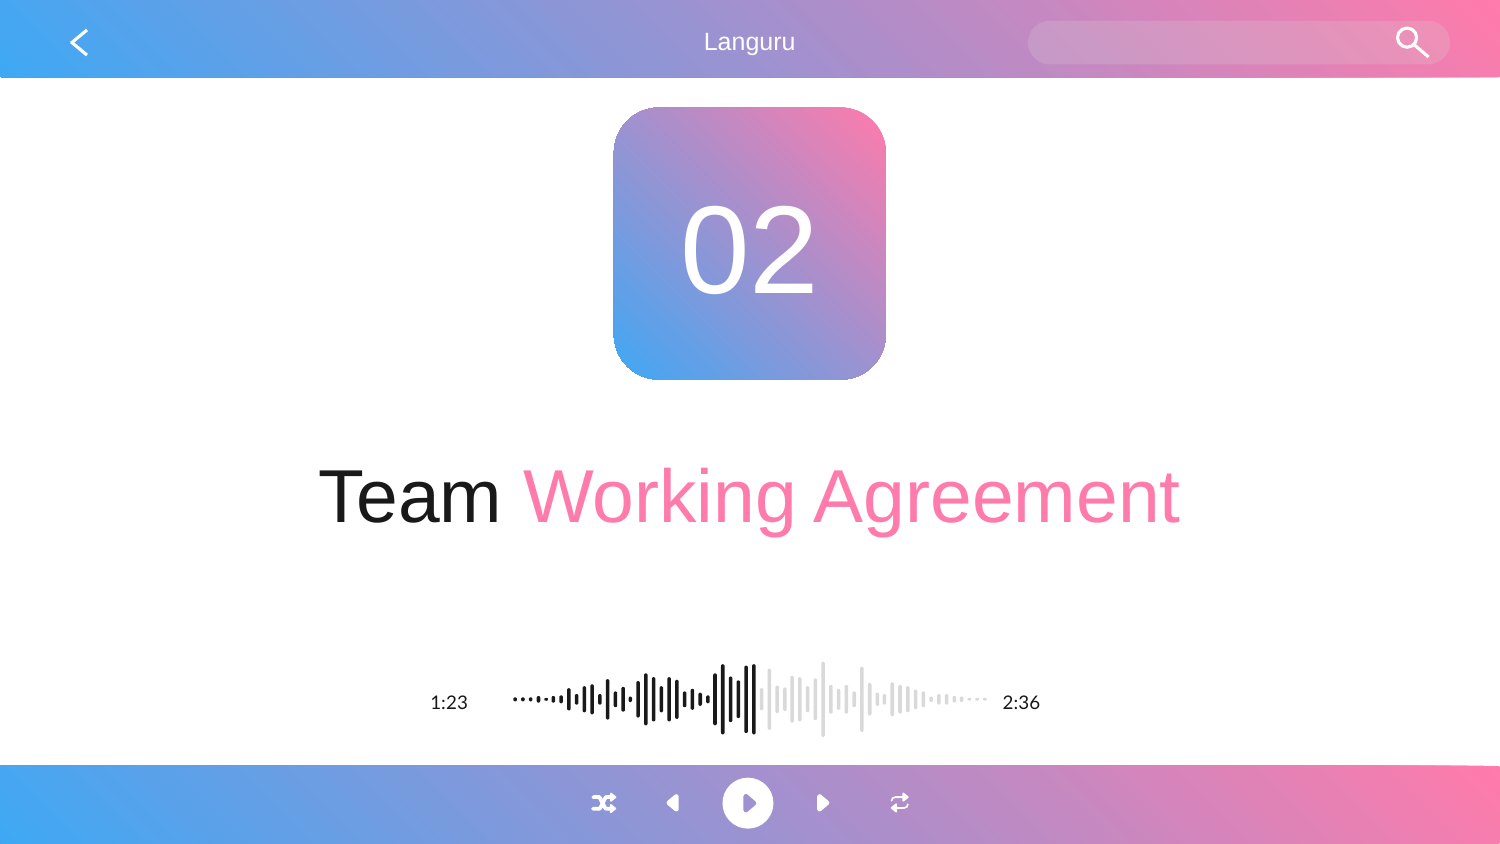

Languru

02
# Team Working Agreement

1:23
2:36